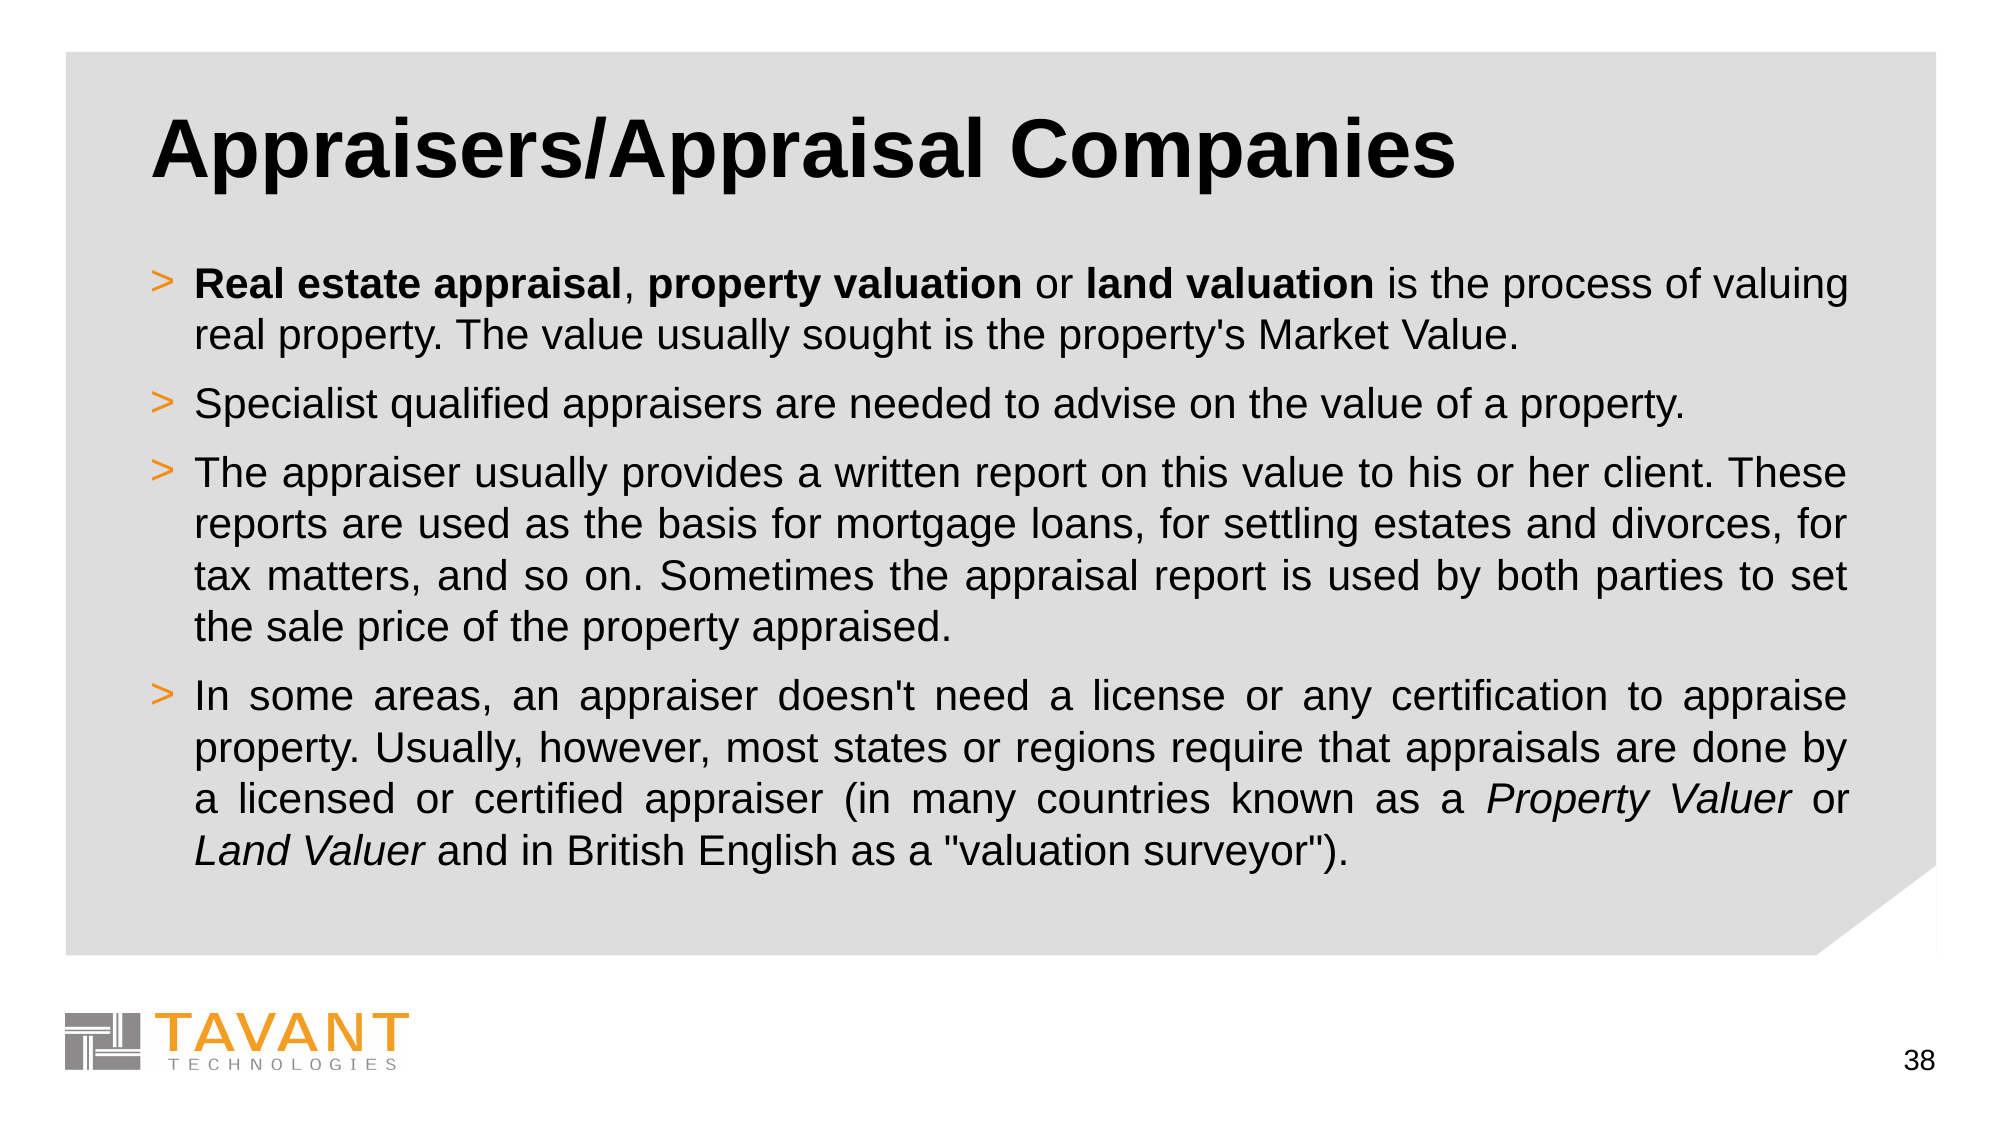

# Appraisers/Appraisal Companies
Real estate appraisal, property valuation or land valuation is the process of valuing real property. The value usually sought is the property's Market Value.
Specialist qualified appraisers are needed to advise on the value of a property.
The appraiser usually provides a written report on this value to his or her client. These reports are used as the basis for mortgage loans, for settling estates and divorces, for tax matters, and so on. Sometimes the appraisal report is used by both parties to set the sale price of the property appraised.
In some areas, an appraiser doesn't need a license or any certification to appraise property. Usually, however, most states or regions require that appraisals are done by a licensed or certified appraiser (in many countries known as a Property Valuer or Land Valuer and in British English as a "valuation surveyor").
38